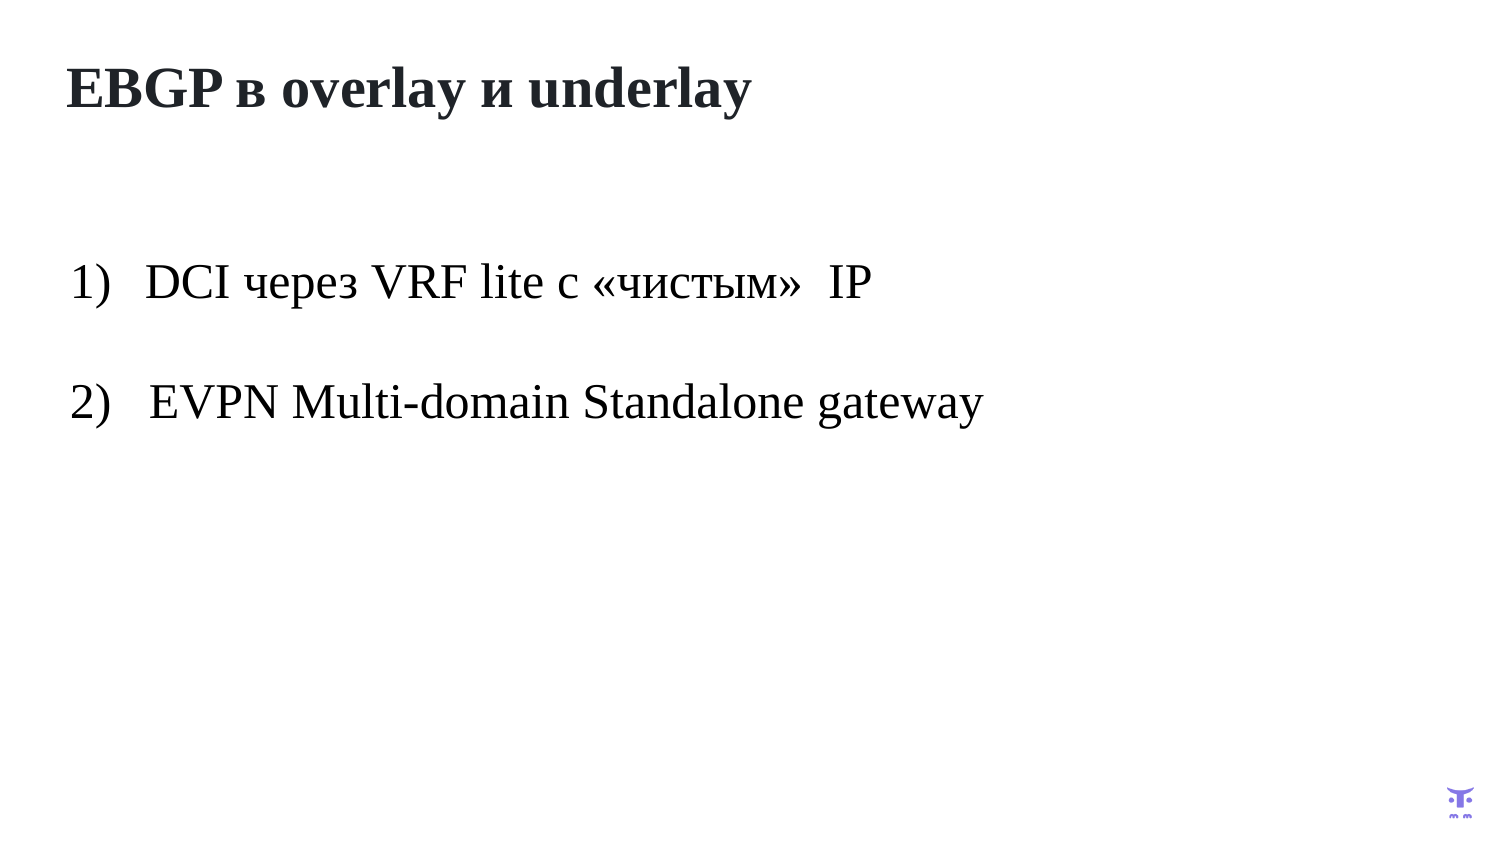

# EBGP в overlay и underlay
DCI через VRF lite с «чистым»  IP

2)   EVPN Multi-domain Standalone gateway